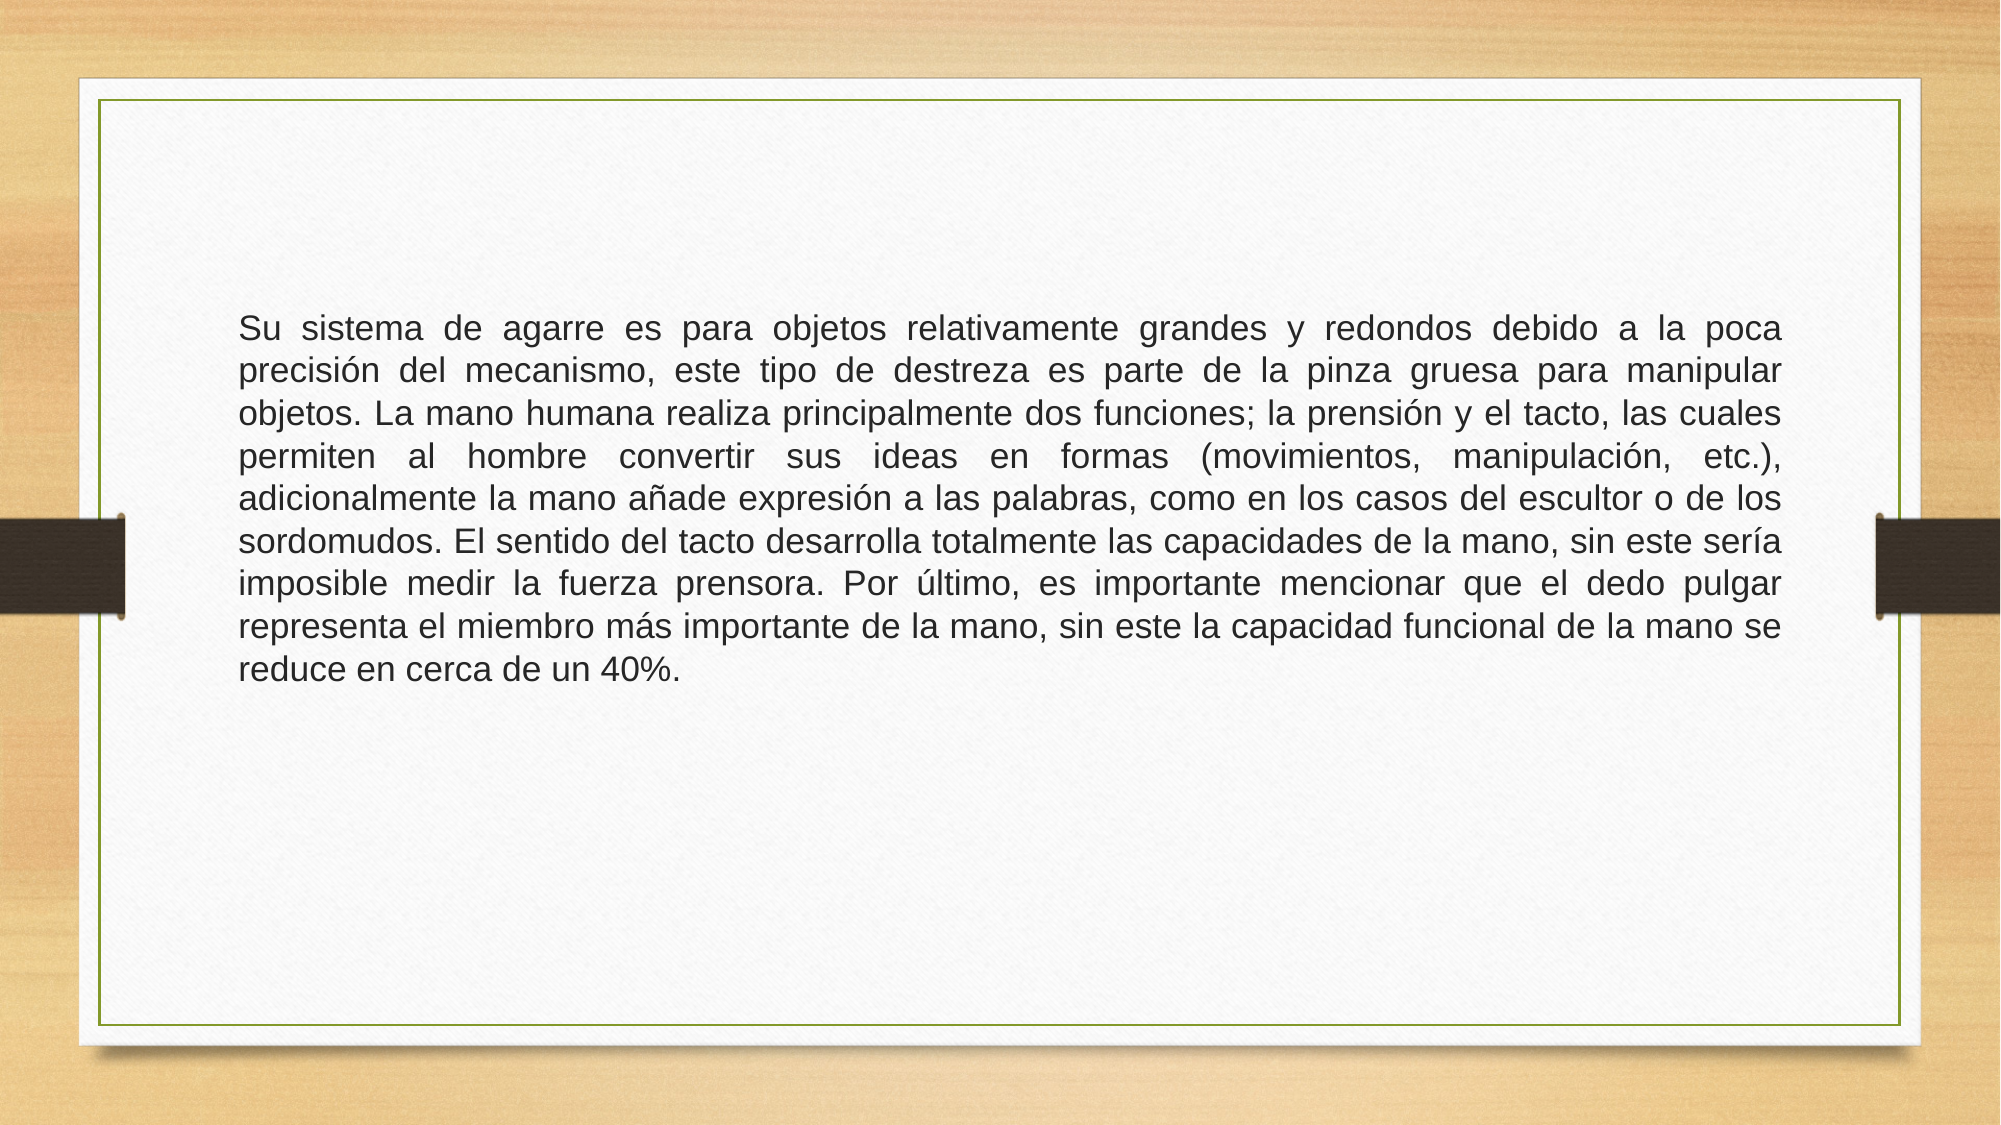

Su sistema de agarre es para objetos relativamente grandes y redondos debido a la poca precisión del mecanismo, este tipo de destreza es parte de la pinza gruesa para manipular objetos. La mano humana realiza principalmente dos funciones; la prensión y el tacto, las cuales permiten al hombre convertir sus ideas en formas (movimientos, manipulación, etc.), adicionalmente la mano añade expresión a las palabras, como en los casos del escultor o de los sordomudos. El sentido del tacto desarrolla totalmente las capacidades de la mano, sin este sería imposible medir la fuerza prensora. Por último, es importante mencionar que el dedo pulgar representa el miembro más importante de la mano, sin este la capacidad funcional de la mano se reduce en cerca de un 40%.